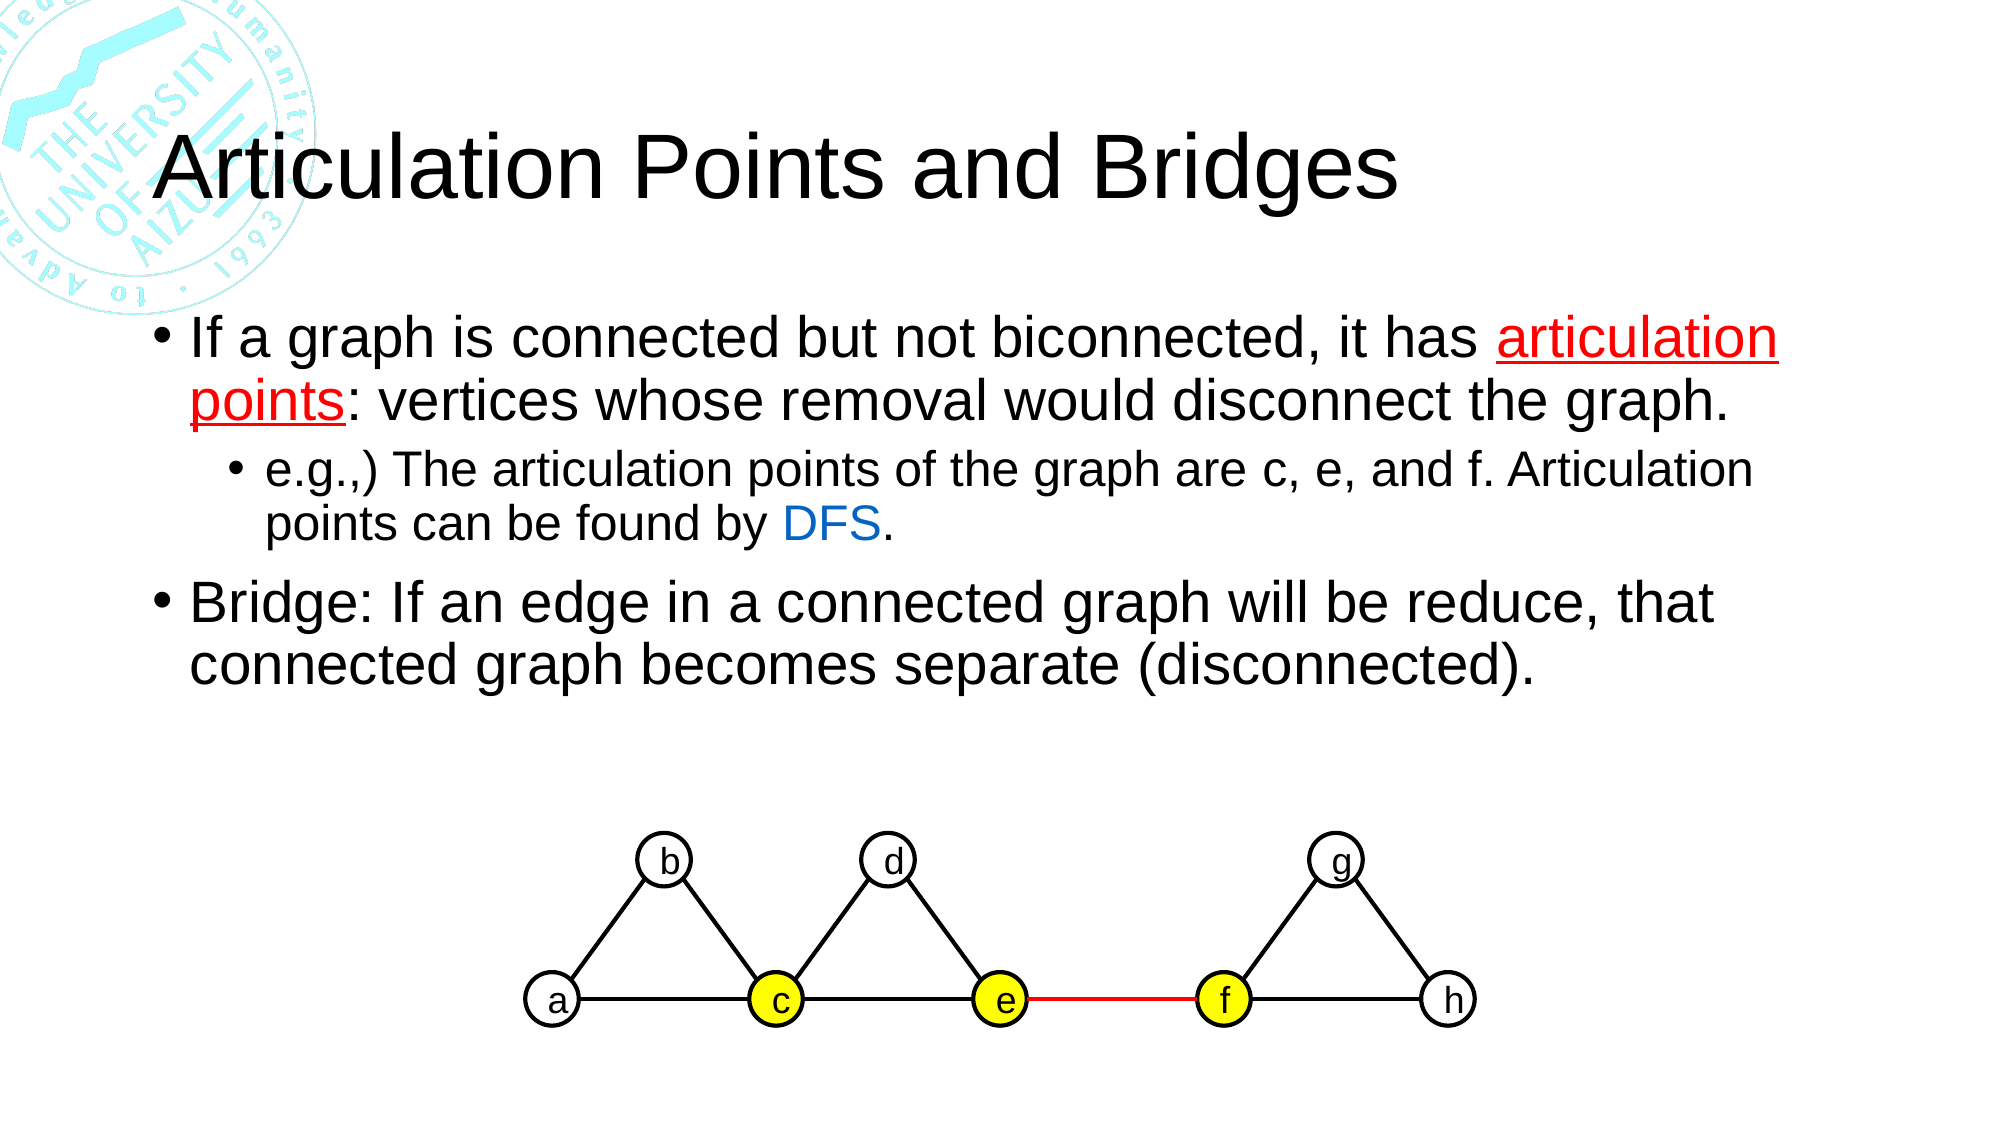

# Articulation Points and Bridges
If a graph is connected but not biconnected, it has articulation points: vertices whose removal would disconnect the graph.
e.g.,) The articulation points of the graph are c, e, and f. Articulation points can be found by DFS.
Bridge: If an edge in a connected graph will be reduce, that connected graph becomes separate (disconnected).
g
d
b
f
h
e
c
a